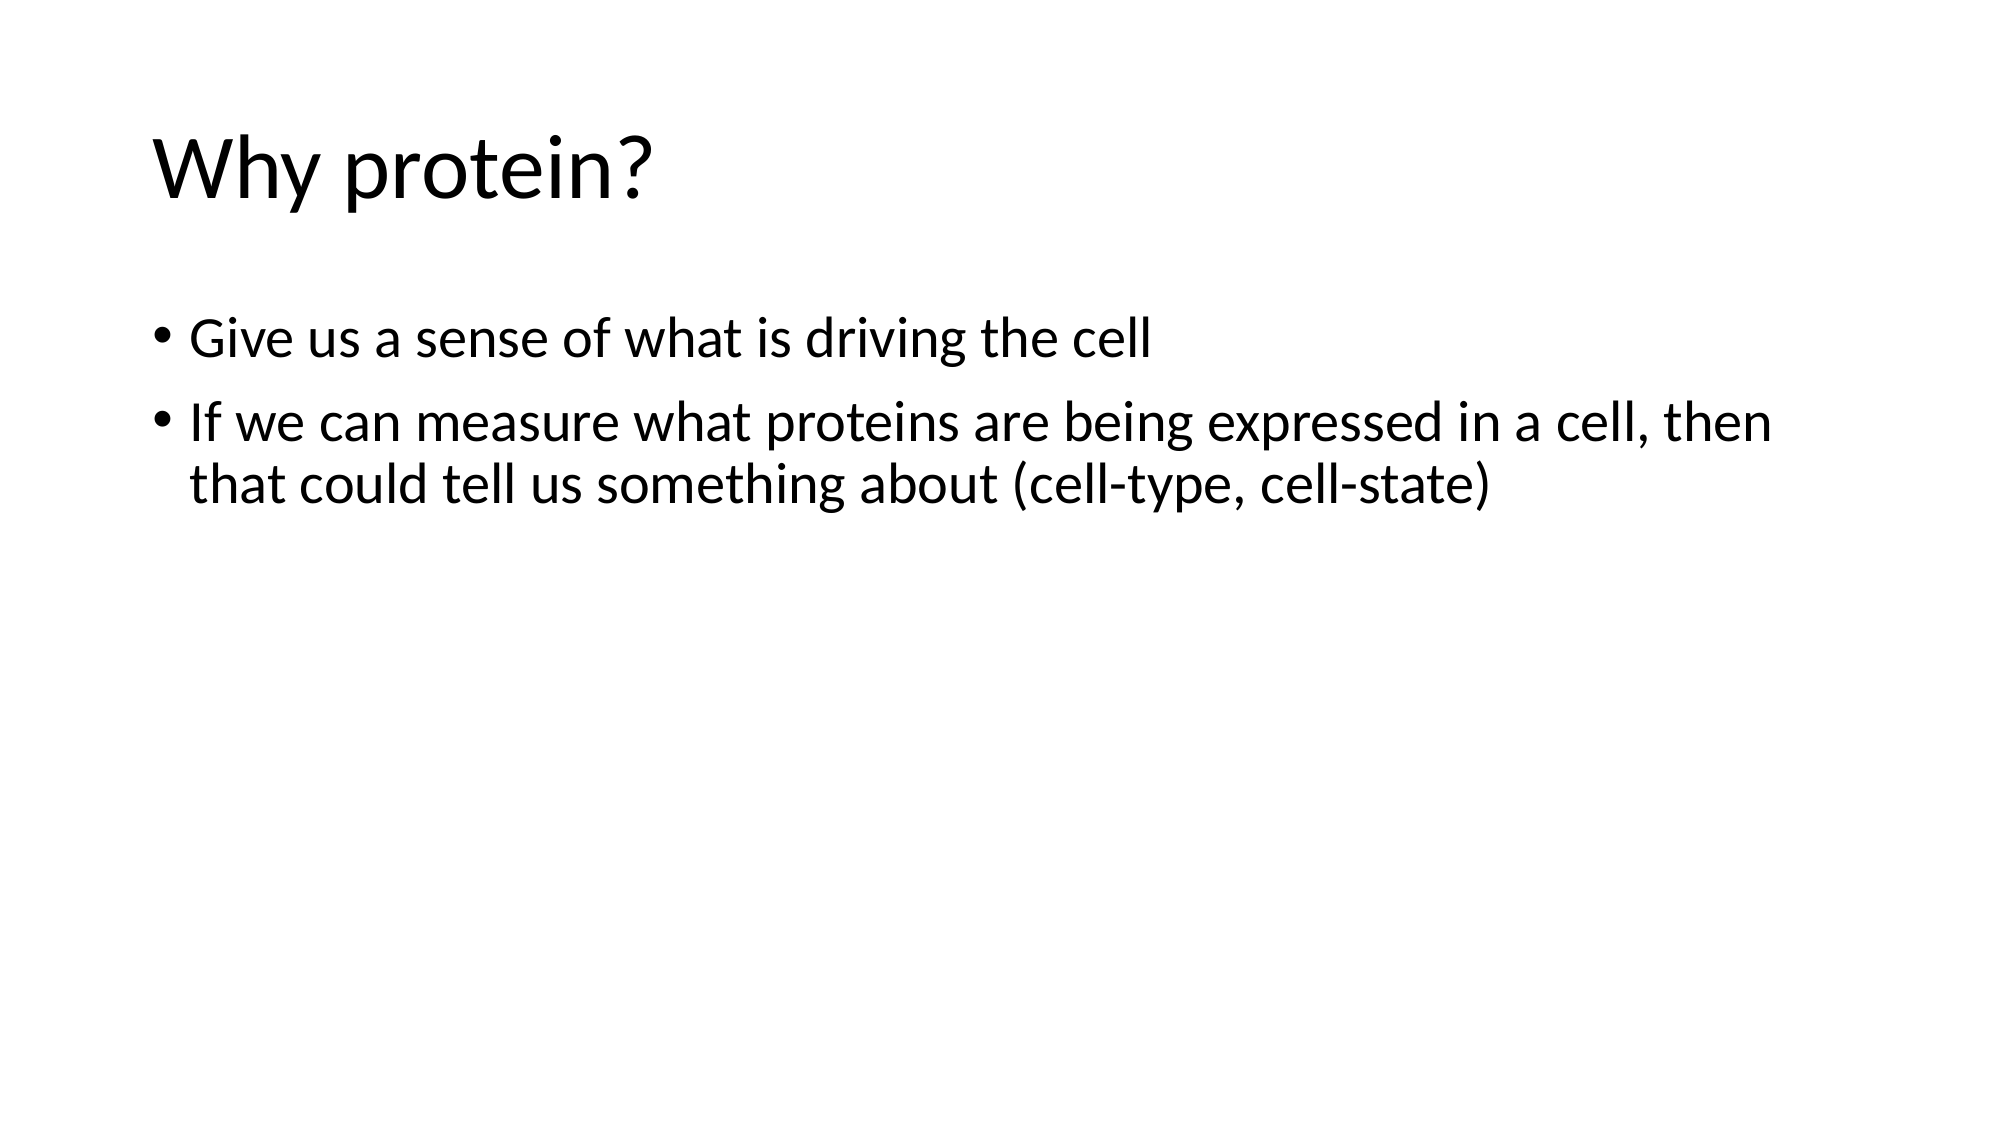

# Why protein?
Give us a sense of what is driving the cell
If we can measure what proteins are being expressed in a cell, then that could tell us something about (cell-type, cell-state)